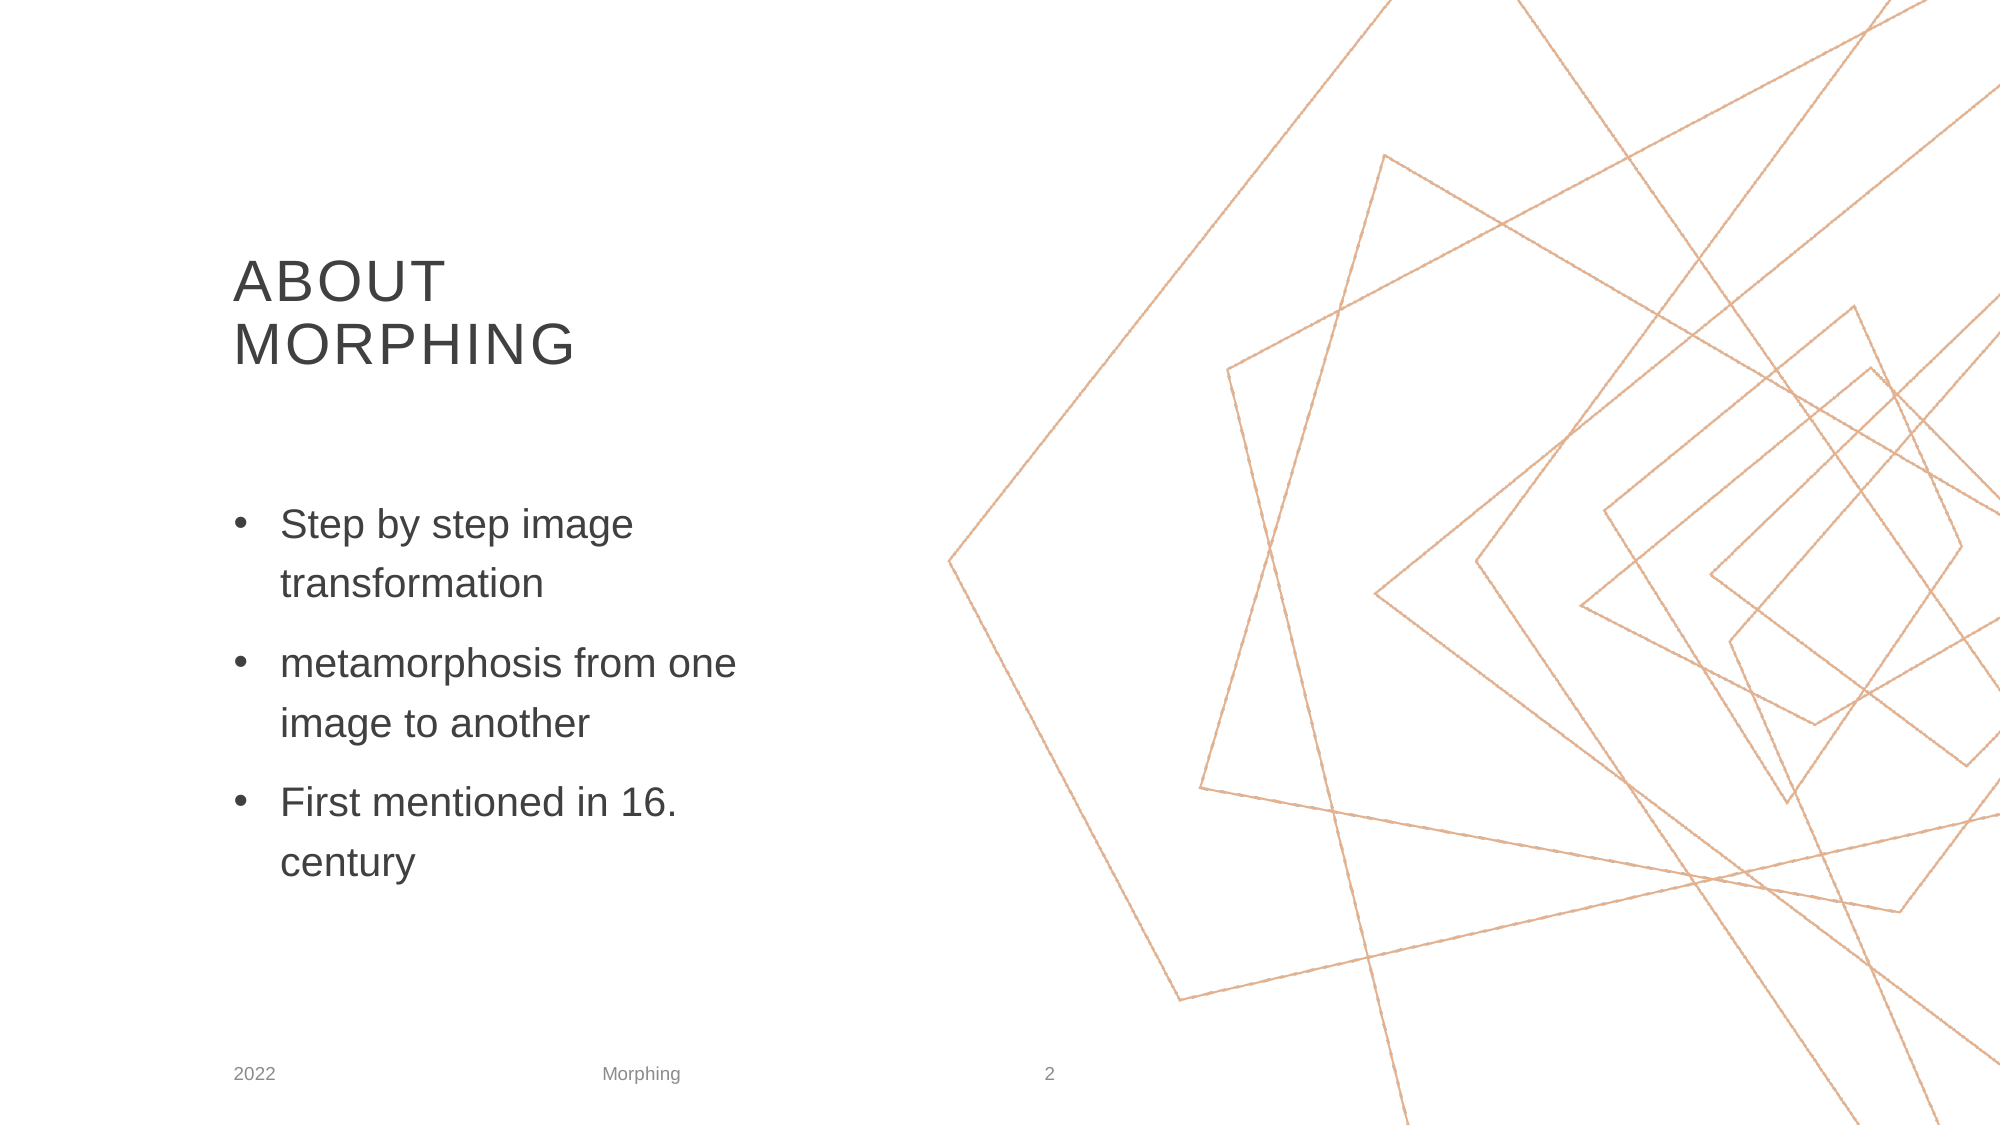

# ABOUT MOrphing
Step by step image transformation
metamorphosis from one image to another
First mentioned in 16. century
Morphing
2022
2